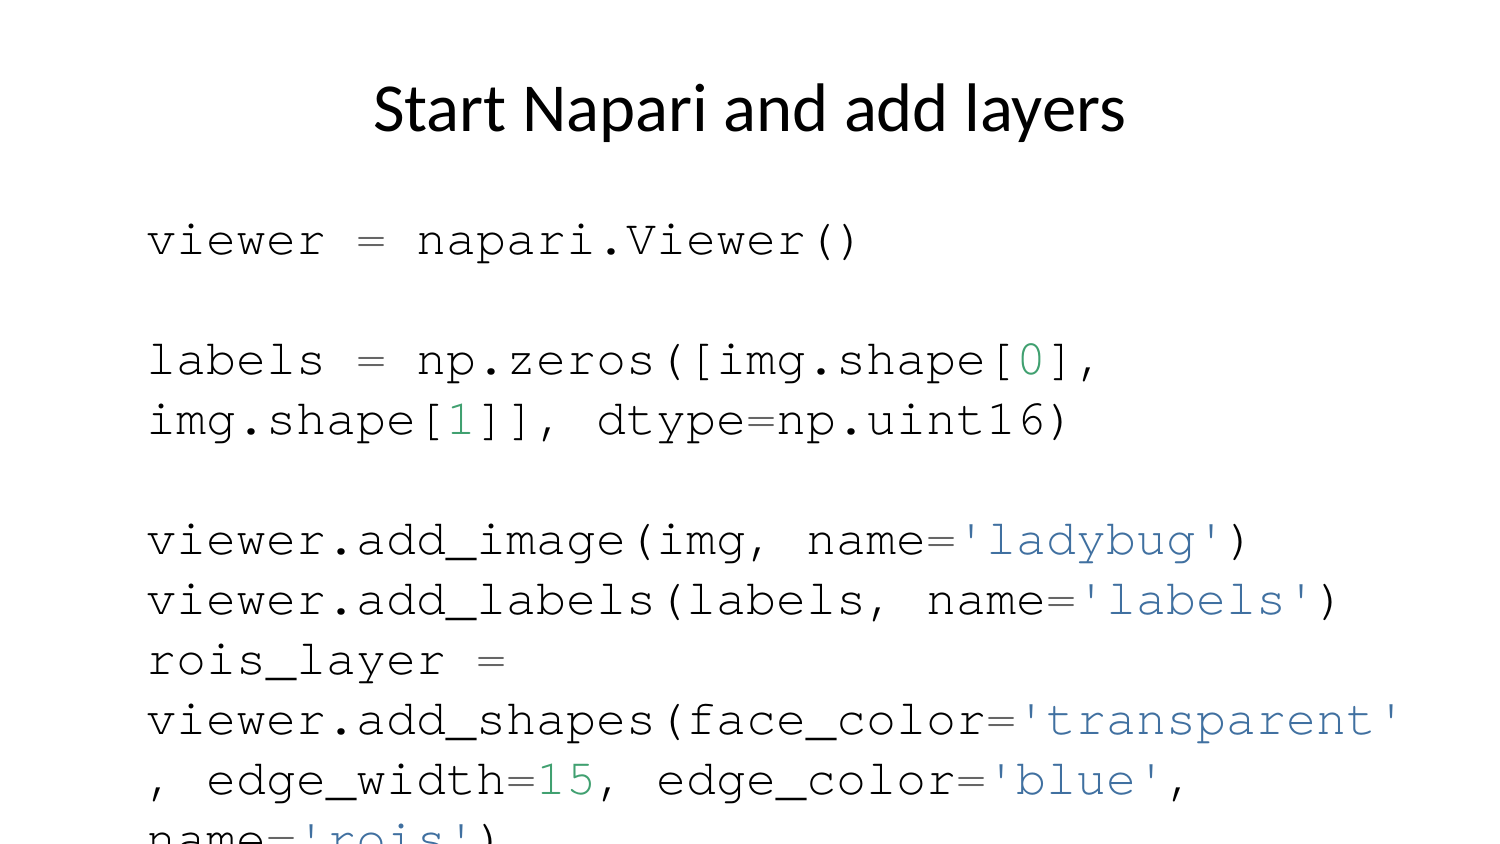

# Start Napari and add layers
viewer = napari.Viewer()
labels = np.zeros([img.shape[0], img.shape[1]], dtype=np.uint16)
viewer.add_image(img, name='ladybug')
viewer.add_labels(labels, name='labels')
rois_layer = viewer.add_shapes(face_color='transparent', edge_width=15, edge_color='blue', name='rois')
box = [[100,100], [100,800],[800,800], [800,100]]
rois_layer.add_rectangles(box)